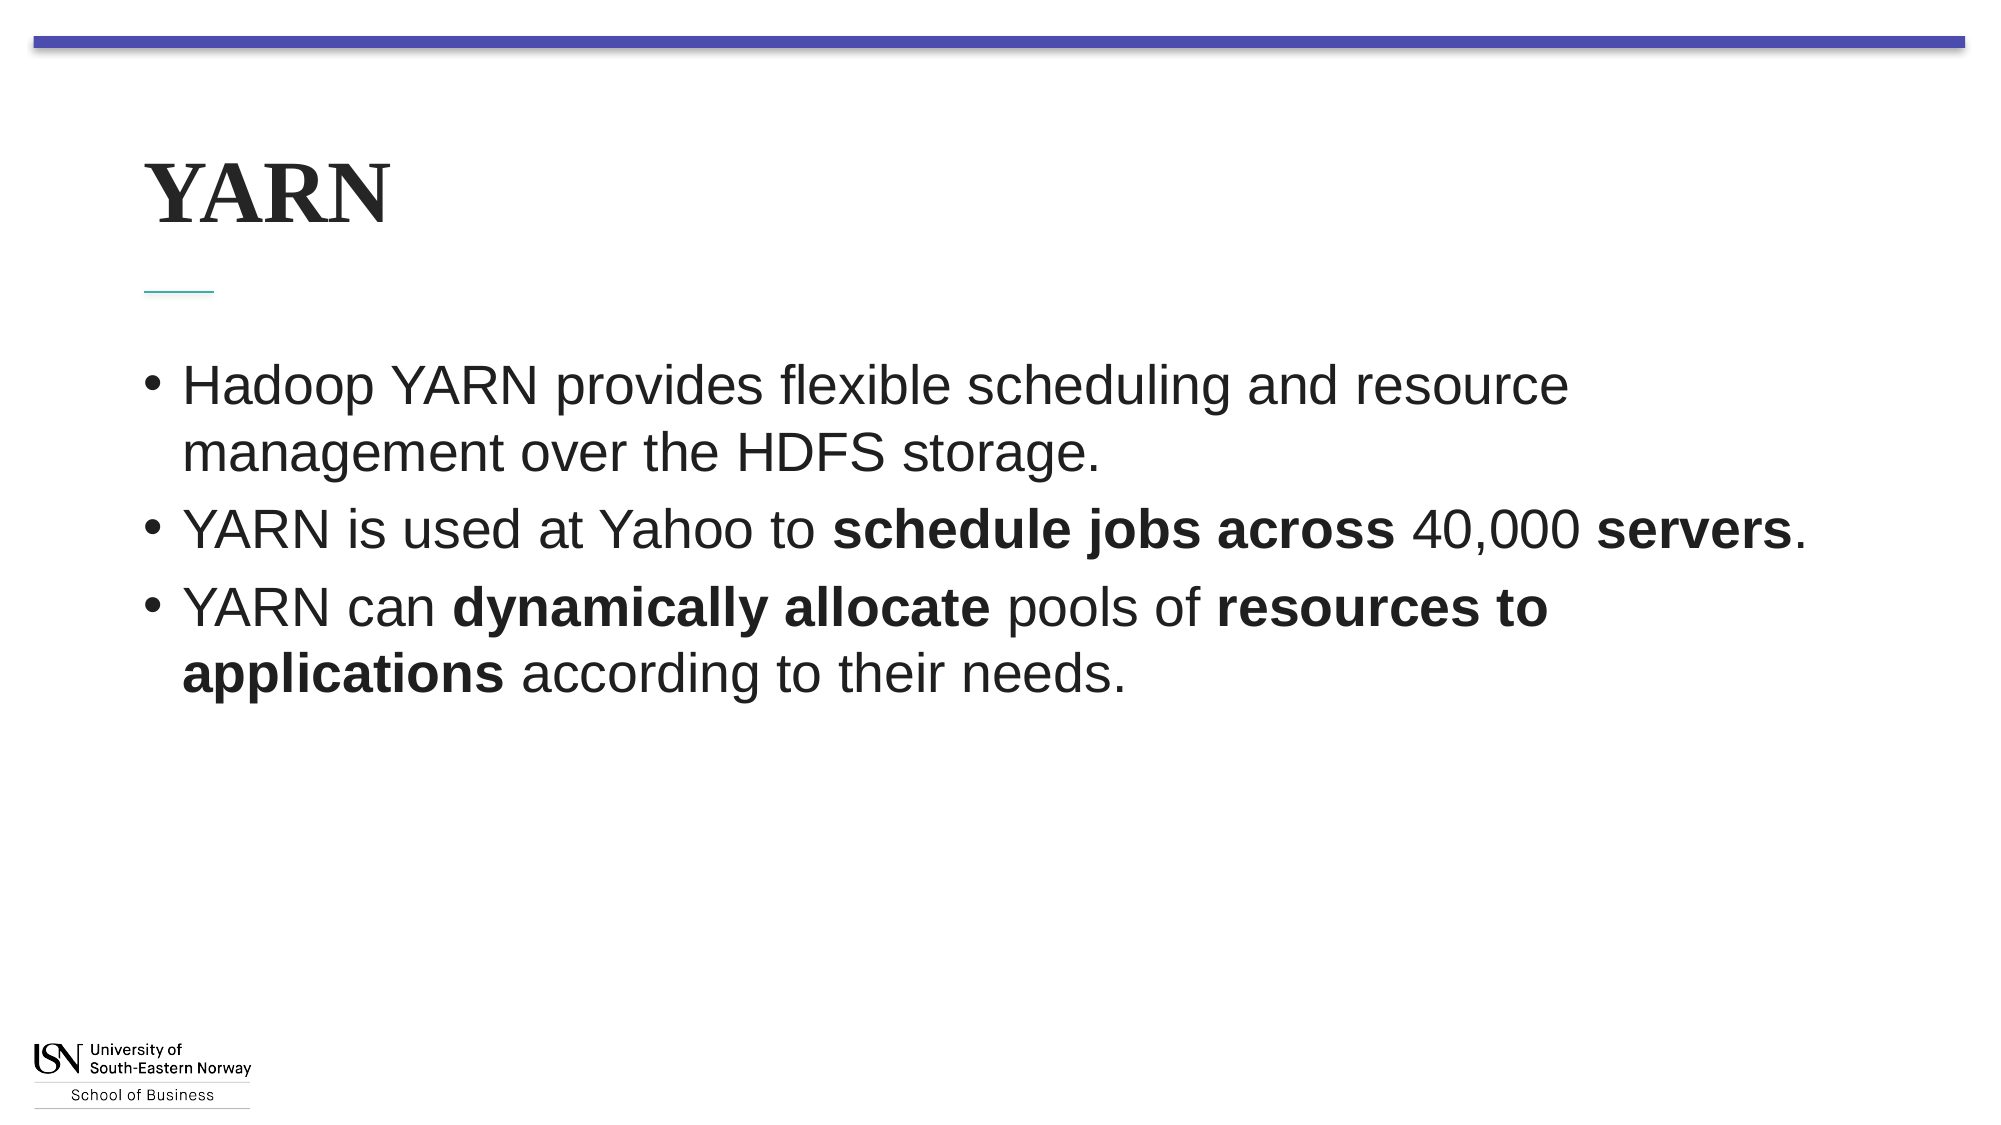

# YARN
Hadoop YARN provides flexible scheduling and resource management over the HDFS storage.
YARN is used at Yahoo to schedule jobs across 40,000 servers.
YARN can dynamically allocate pools of resources to applications according to their needs.